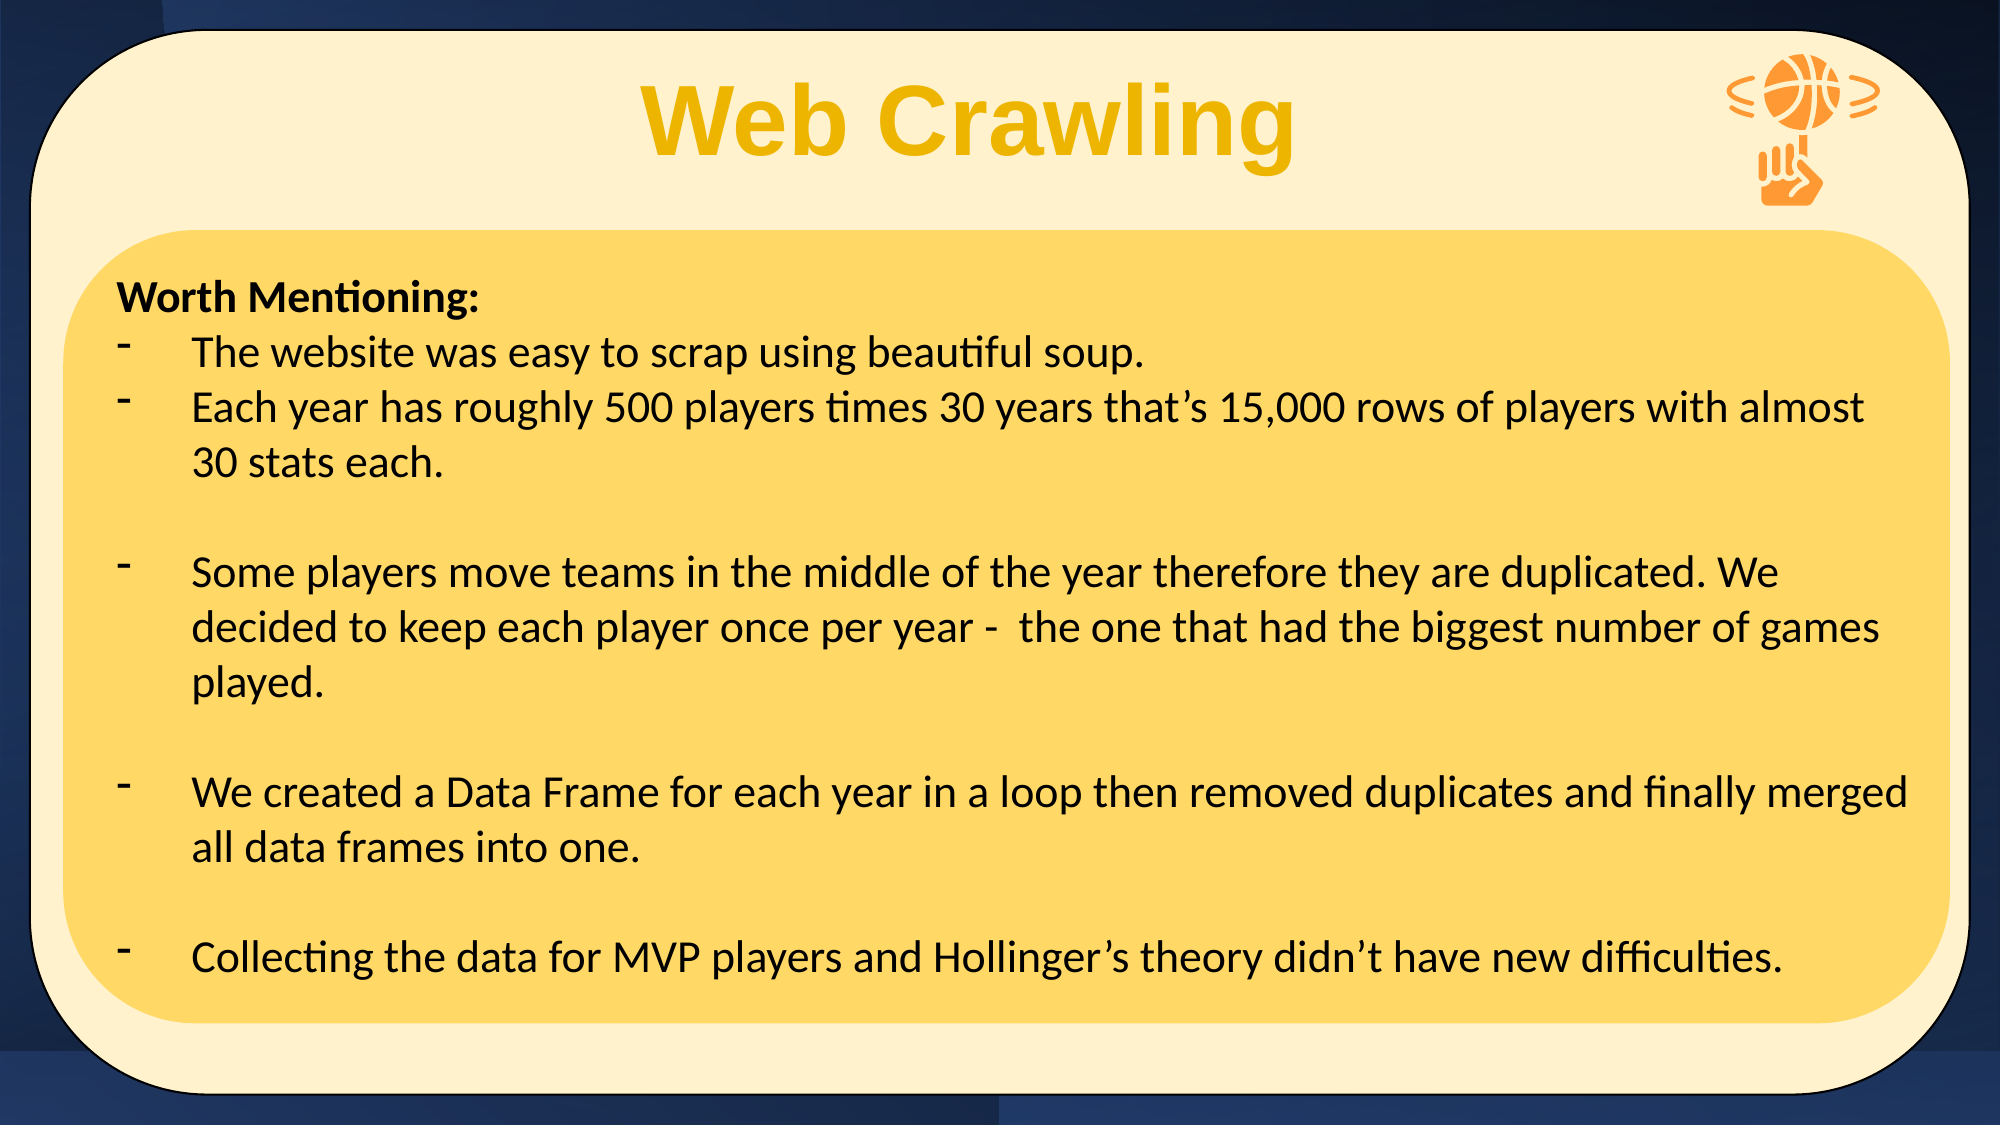

Web Crawling

Worth Mentioning:
The website was easy to scrap using beautiful soup.
Each year has roughly 500 players times 30 years that’s 15,000 rows of players with almost 30 stats each.

Some players move teams in the middle of the year therefore they are duplicated. We decided to keep each player once per year -  the one that had the biggest number of games played.

We created a Data Frame for each year in a loop then removed duplicates and finally merged all data frames into one.

Collecting the data for MVP players and Hollinger’s theory didn’t have new difficulties.